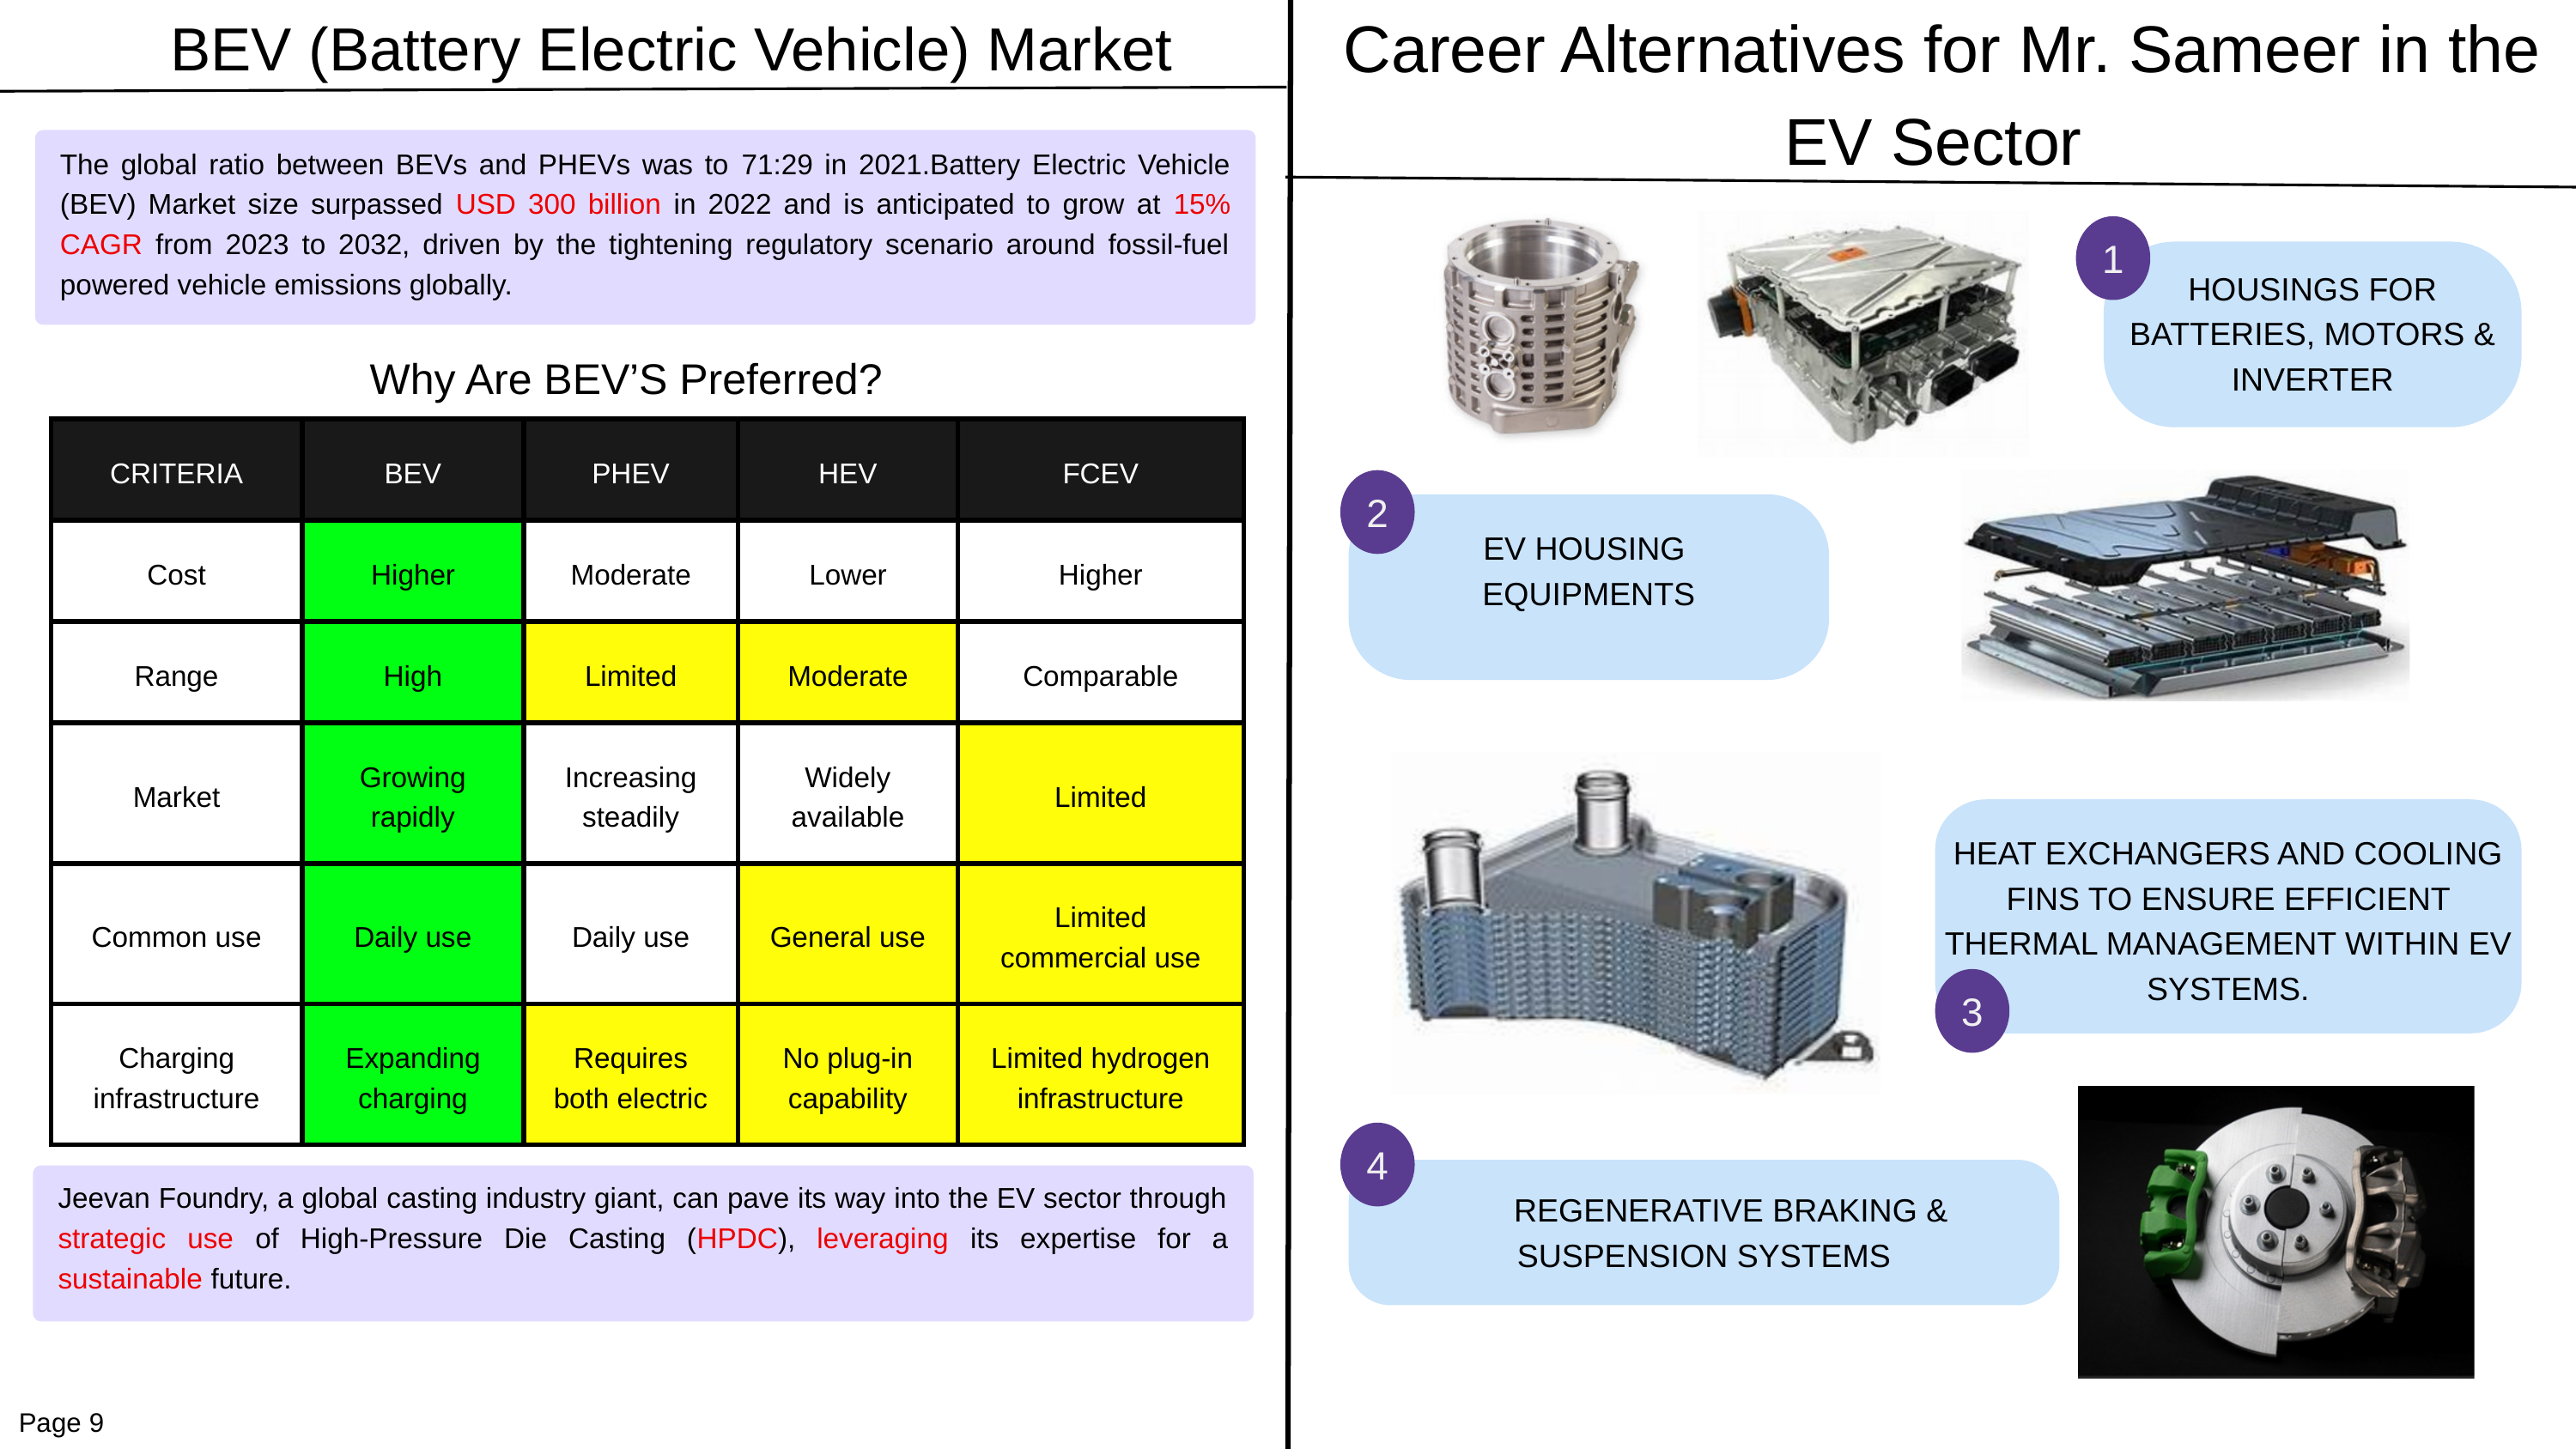

Career Alternatives for Mr. Sameer in the EV Sector
BEV (Battery Electric Vehicle) Market

The global ratio between BEVs and PHEVs was to 71:29 in 2021.Battery Electric Vehicle (BEV) Market size surpassed USD 300 billion in 2022 and is anticipated to grow at 15% CAGR from 2023 to 2032, driven by the tightening regulatory scenario around fossil-fuel powered vehicle emissions globally.

HOUSINGS FOR BATTERIES, MOTORS & INVERTER

1

2

EV HOUSING
EQUIPMENTS

HEAT EXCHANGERS AND COOLING FINS TO ENSURE EFFICIENT THERMAL MANAGEMENT WITHIN EV SYSTEMS.

3

4

      REGENERATIVE BRAKING & SUSPENSION SYSTEMS
Why Are BEV’S Preferred?
| CRITERIA | BEV | PHEV | HEV | FCEV |
| --- | --- | --- | --- | --- |
| Cost | Higher | Moderate | Lower | Higher |
| Range | High | Limited | Moderate | Comparable |
| Market | Growing rapidly | Increasing steadily | Widely available | Limited |
| Common use | Daily use | Daily use | General use | Limited commercial use |
| Charging infrastructure | Expanding charging | Requires both electric | No plug-in capability | Limited hydrogen infrastructure |

Jeevan Foundry, a global casting industry giant, can pave its way into the EV sector through strategic use of High-Pressure Die Casting (HPDC), leveraging its expertise for a sustainable future.
Page 9